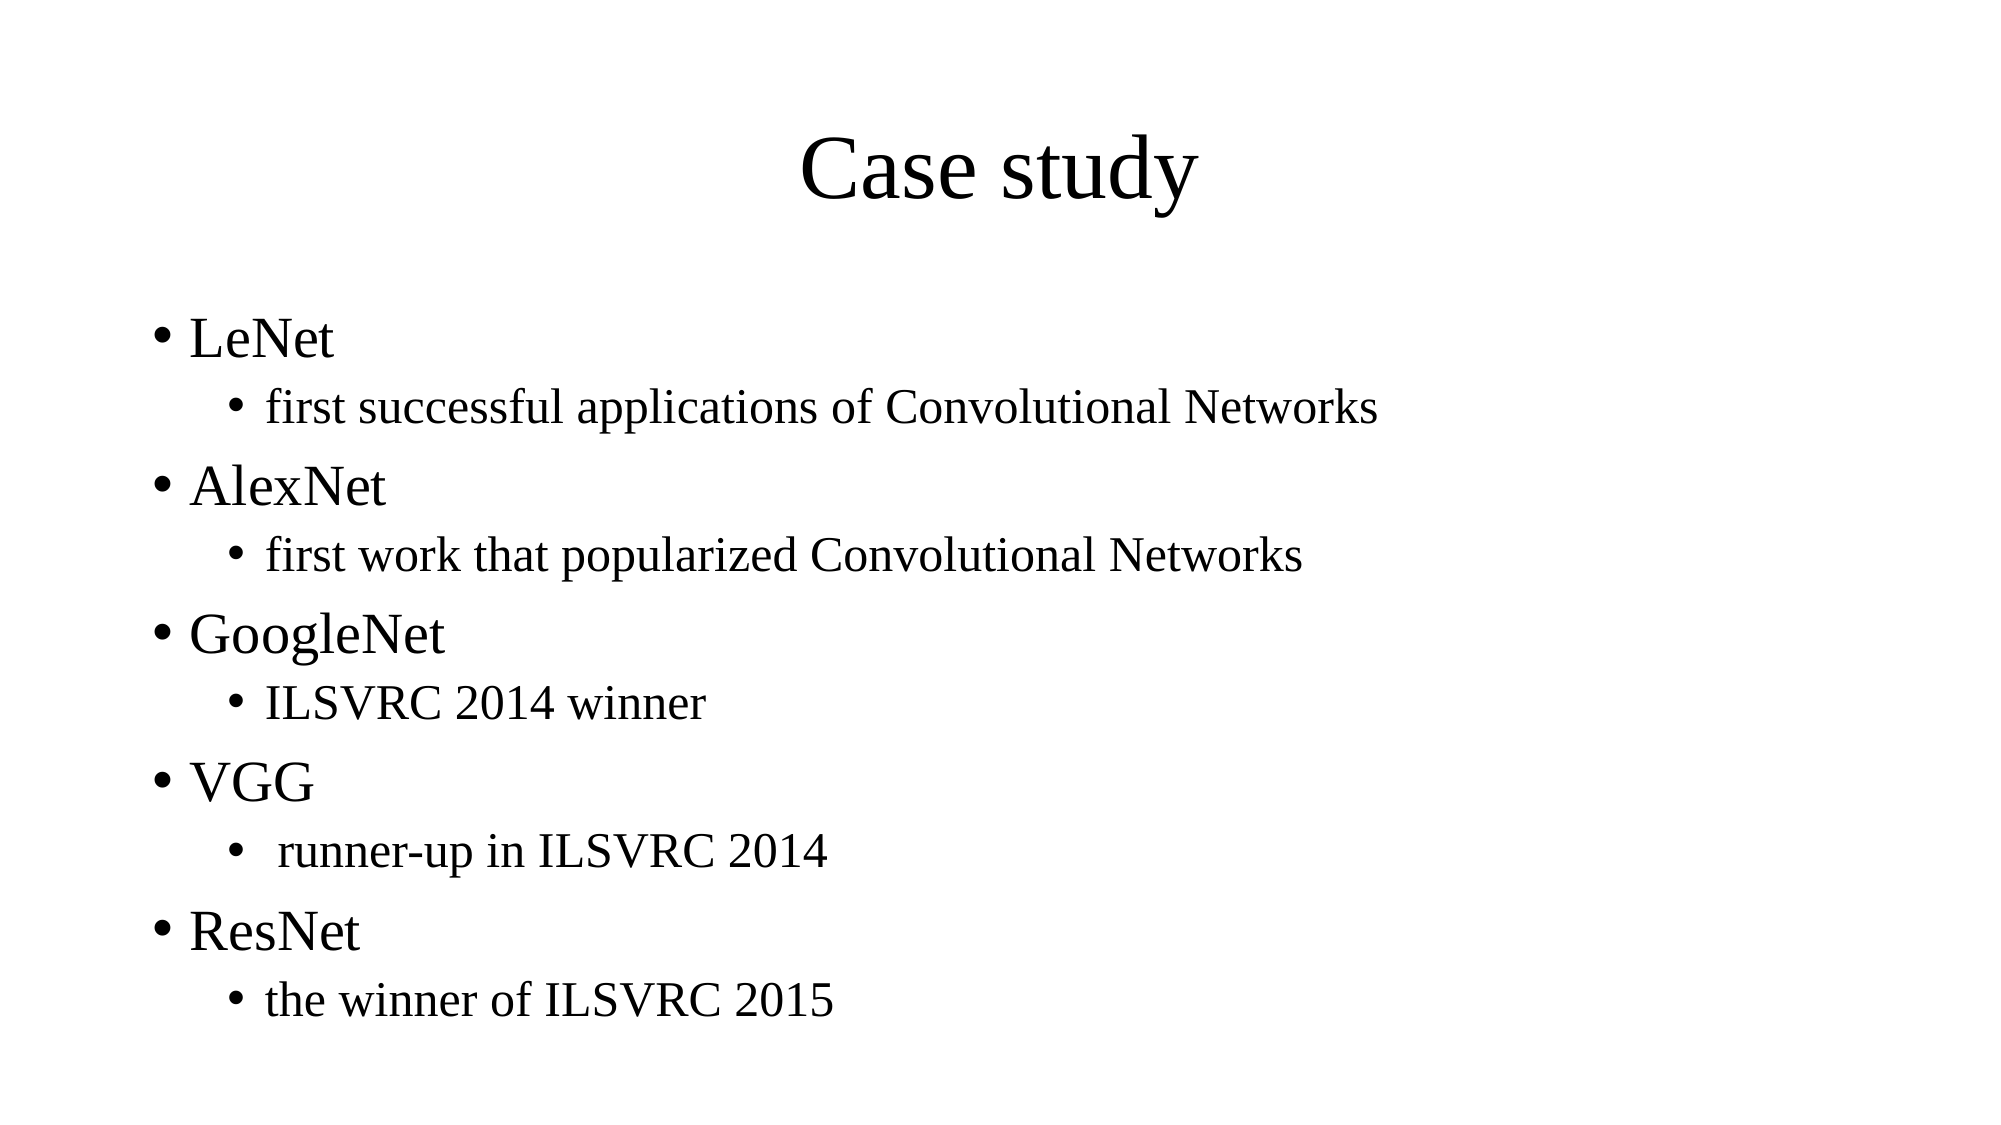

# Case study
LeNet
first successful applications of Convolutional Networks
AlexNet
first work that popularized Convolutional Networks
GoogleNet
ILSVRC 2014 winner
VGG
 runner-up in ILSVRC 2014
ResNet
the winner of ILSVRC 2015